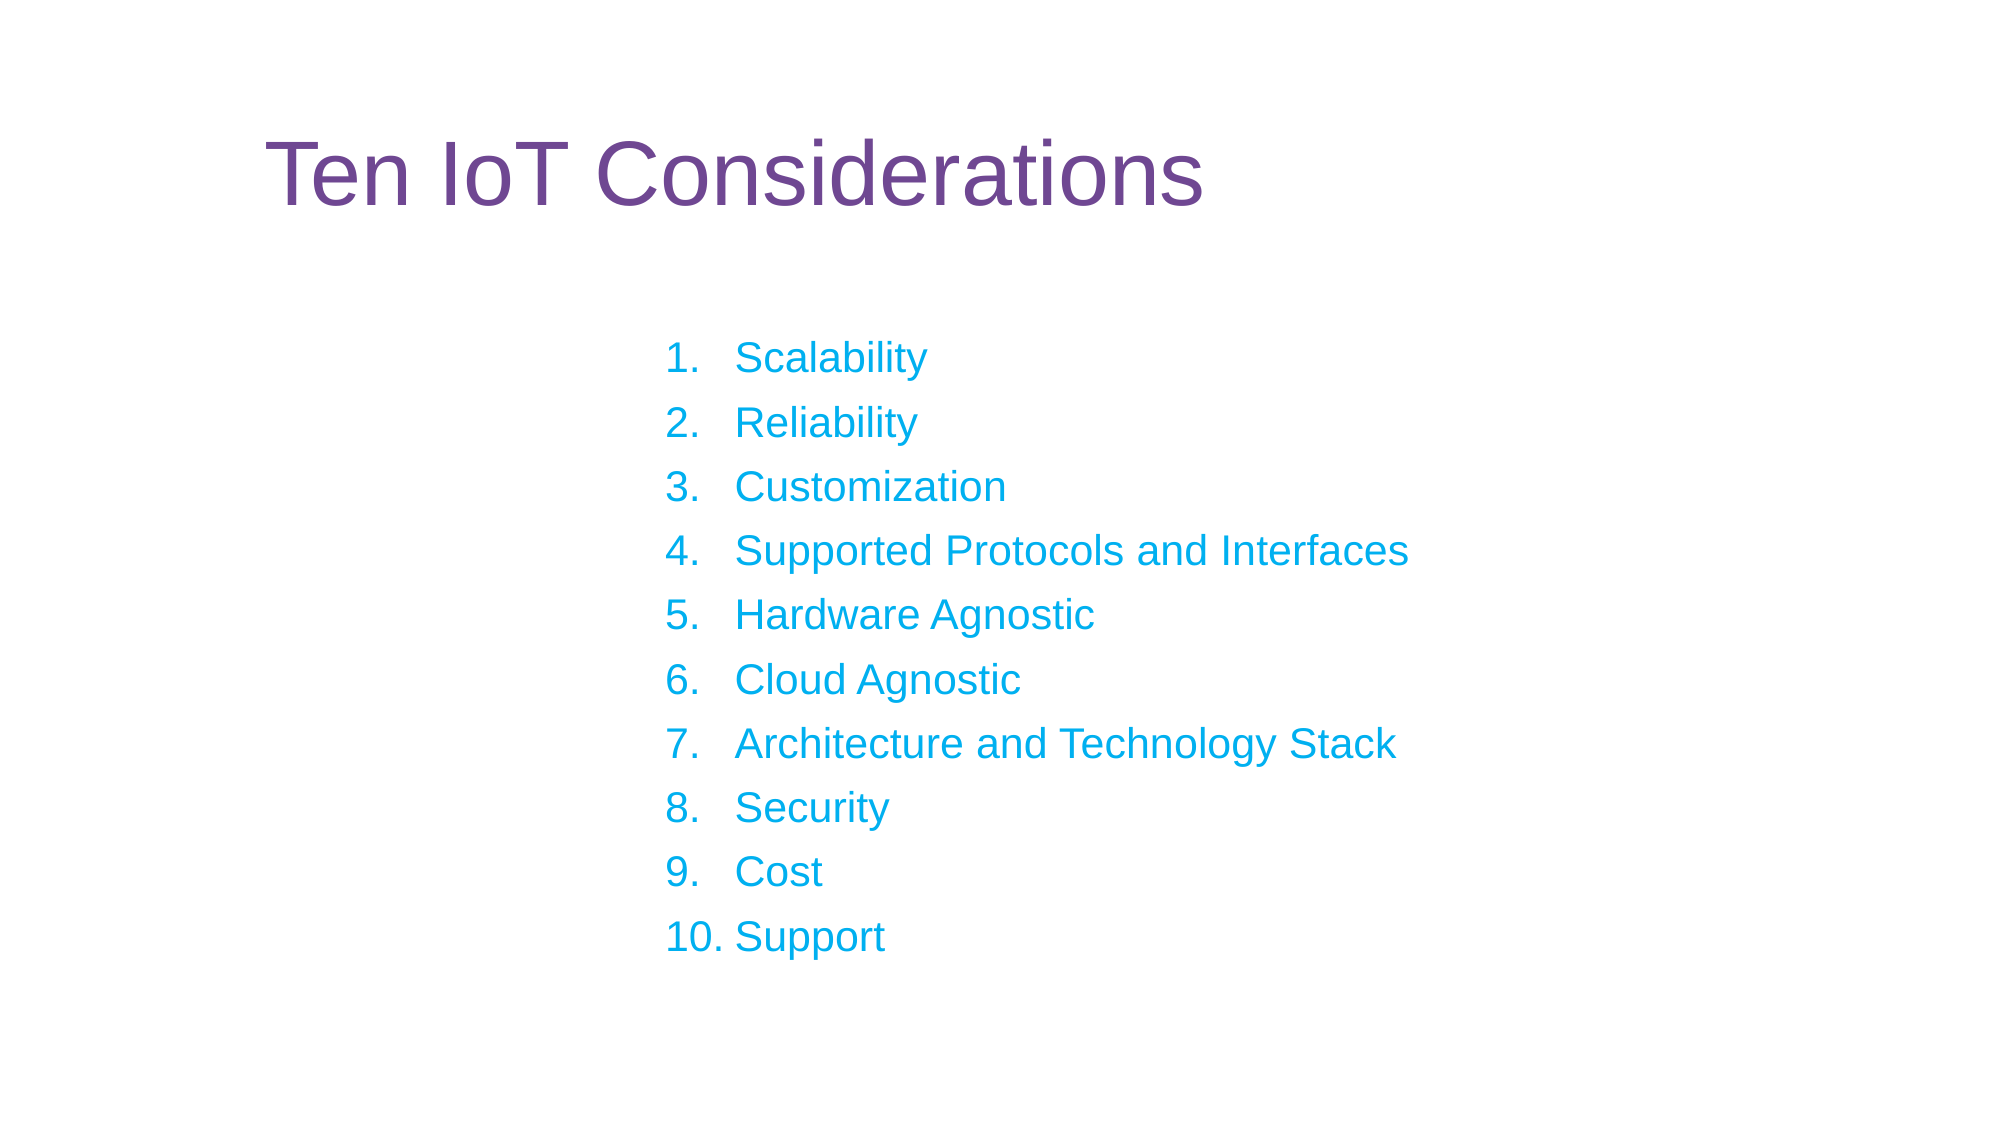

# Ten IoT Considerations
Scalability
Reliability
Customization
Supported Protocols and Interfaces
Hardware Agnostic
Cloud Agnostic
Architecture and Technology Stack
Security
Cost
Support